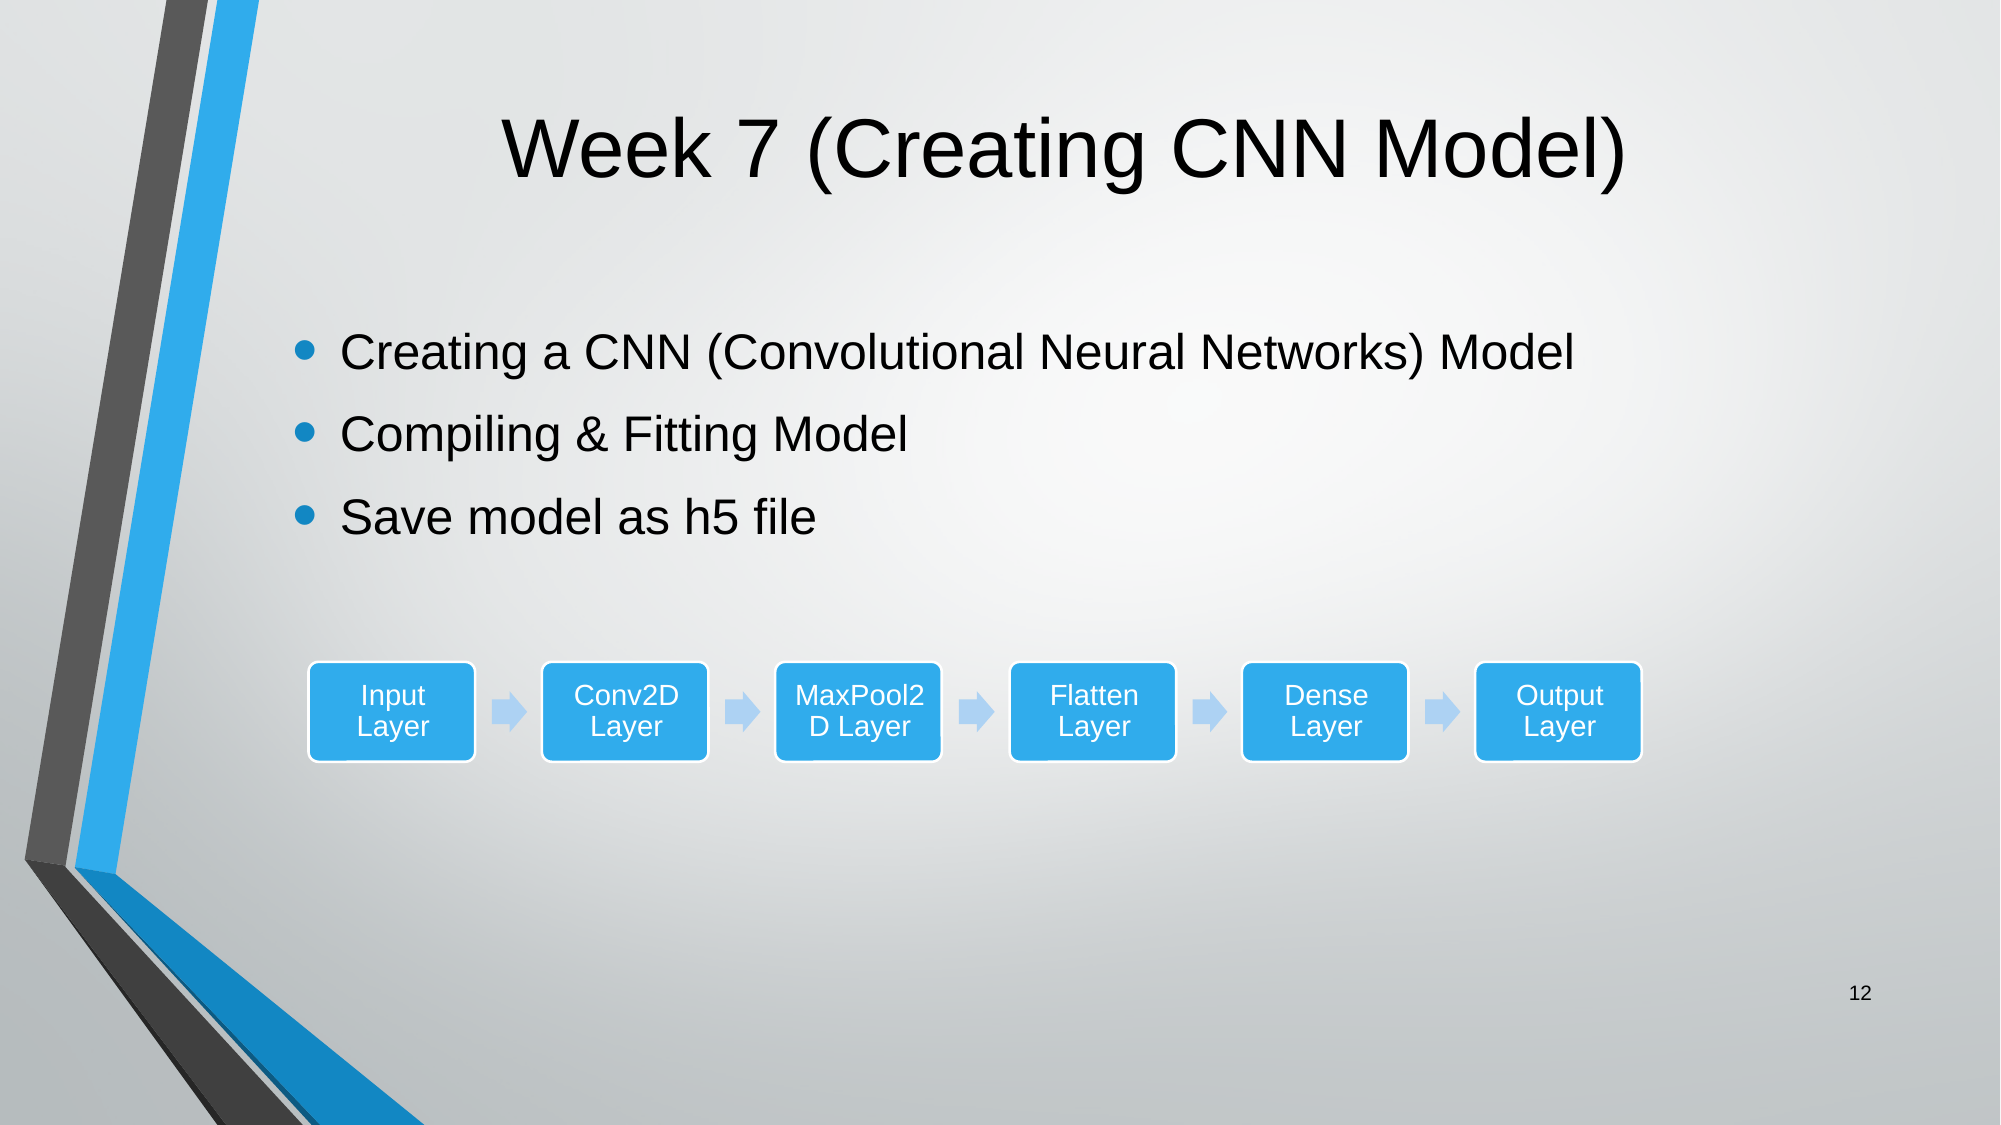

# Week 7 (Creating CNN Model)
Creating a CNN (Convolutional Neural Networks) Model
Compiling & Fitting Model
Save model as h5 file

Input Layer

Conv2D Layer

MaxPool2D Layer

Flatten Layer

Dense Layer

Output Layer
12